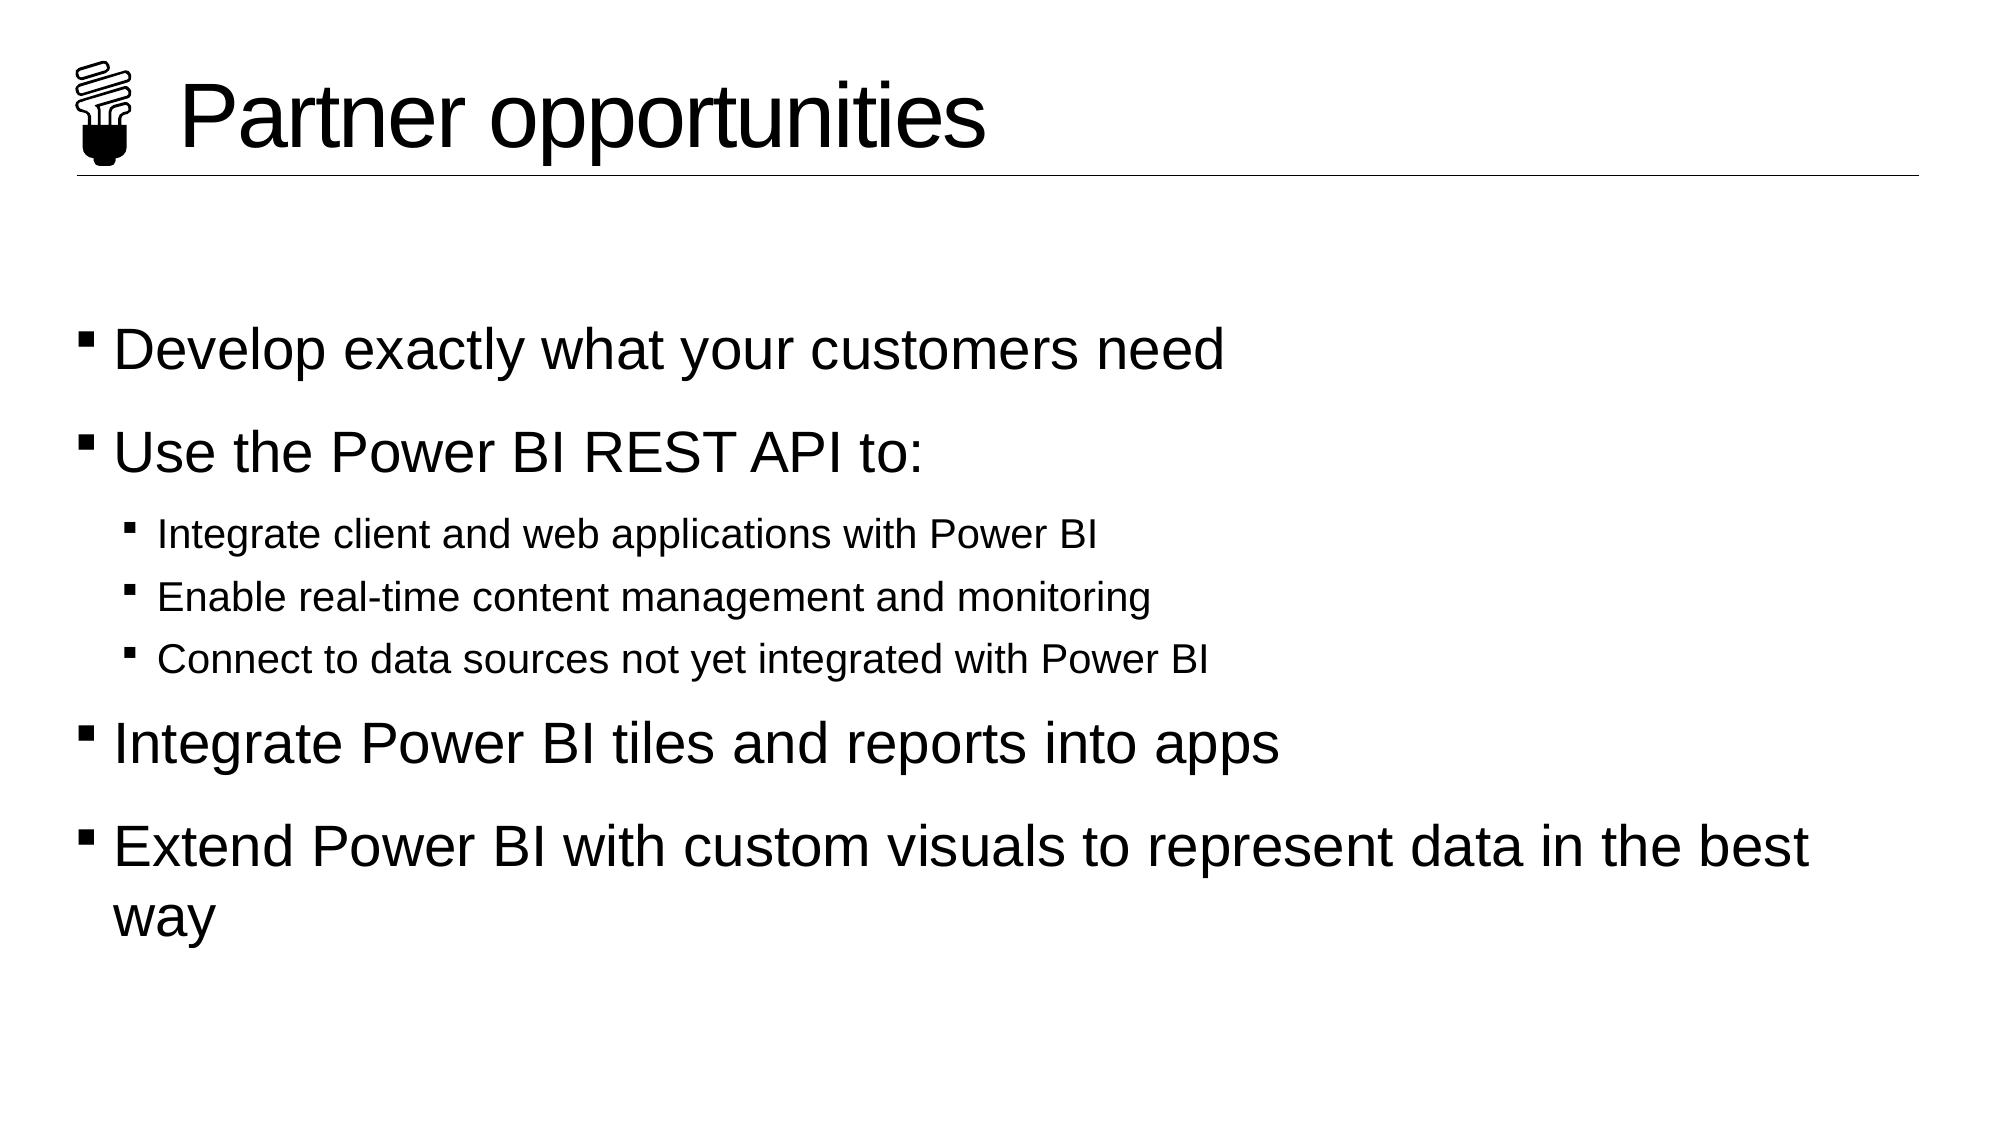

# Partner opportunities

Develop exactly what your customers need
Use the Power BI REST API to:
Integrate client and web applications with Power BI
Enable real-time content management and monitoring
Connect to data sources not yet integrated with Power BI
Integrate Power BI tiles and reports into apps
Extend Power BI with custom visuals to represent data in the best way